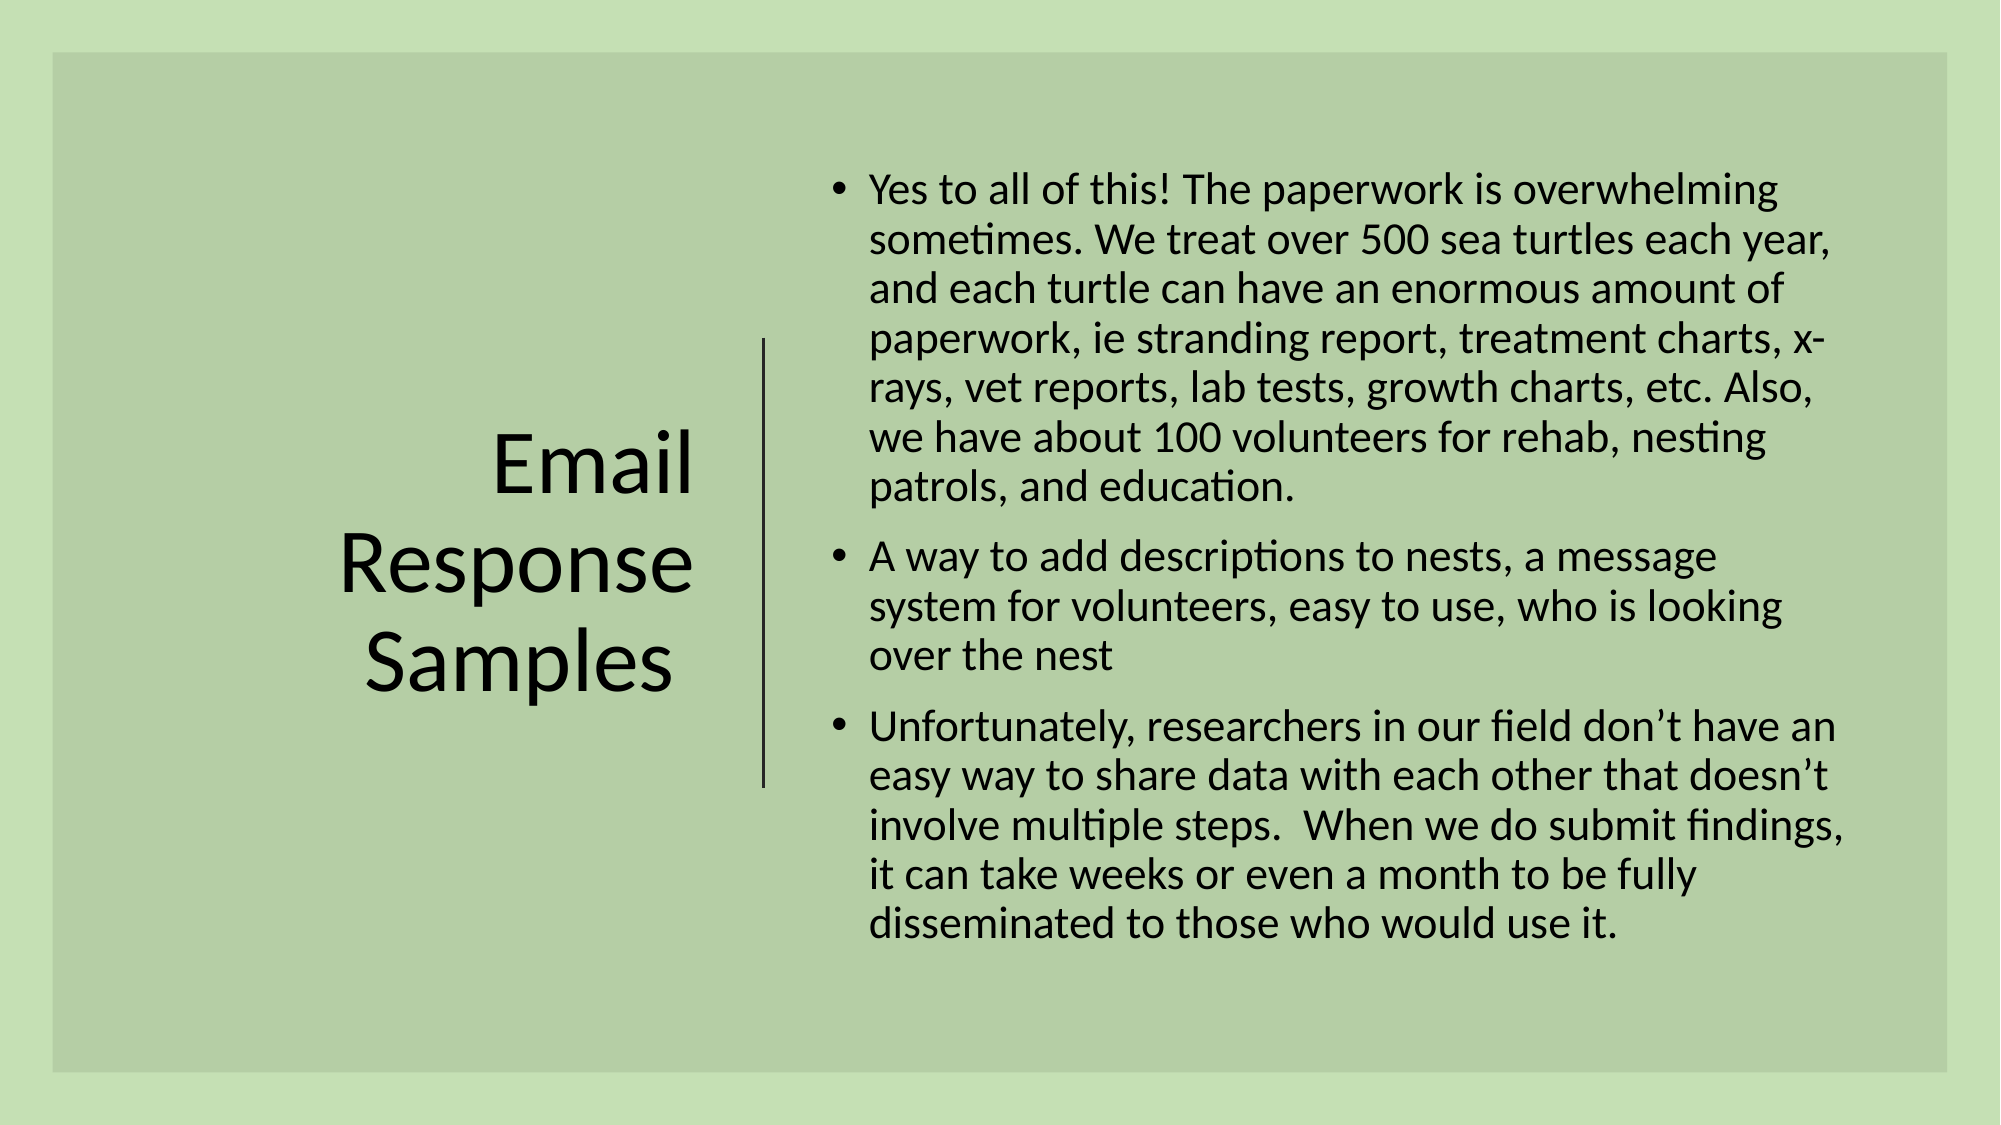

# Email Response Samples
Yes to all of this! The paperwork is overwhelming sometimes. We treat over 500 sea turtles each year, and each turtle can have an enormous amount of paperwork, ie stranding report, treatment charts, x-rays, vet reports, lab tests, growth charts, etc. Also, we have about 100 volunteers for rehab, nesting patrols, and education.
A way to add descriptions to nests, a message system for volunteers, easy to use, who is looking over the nest
Unfortunately, researchers in our field don’t have an easy way to share data with each other that doesn’t involve multiple steps.  When we do submit findings, it can take weeks or even a month to be fully disseminated to those who would use it.